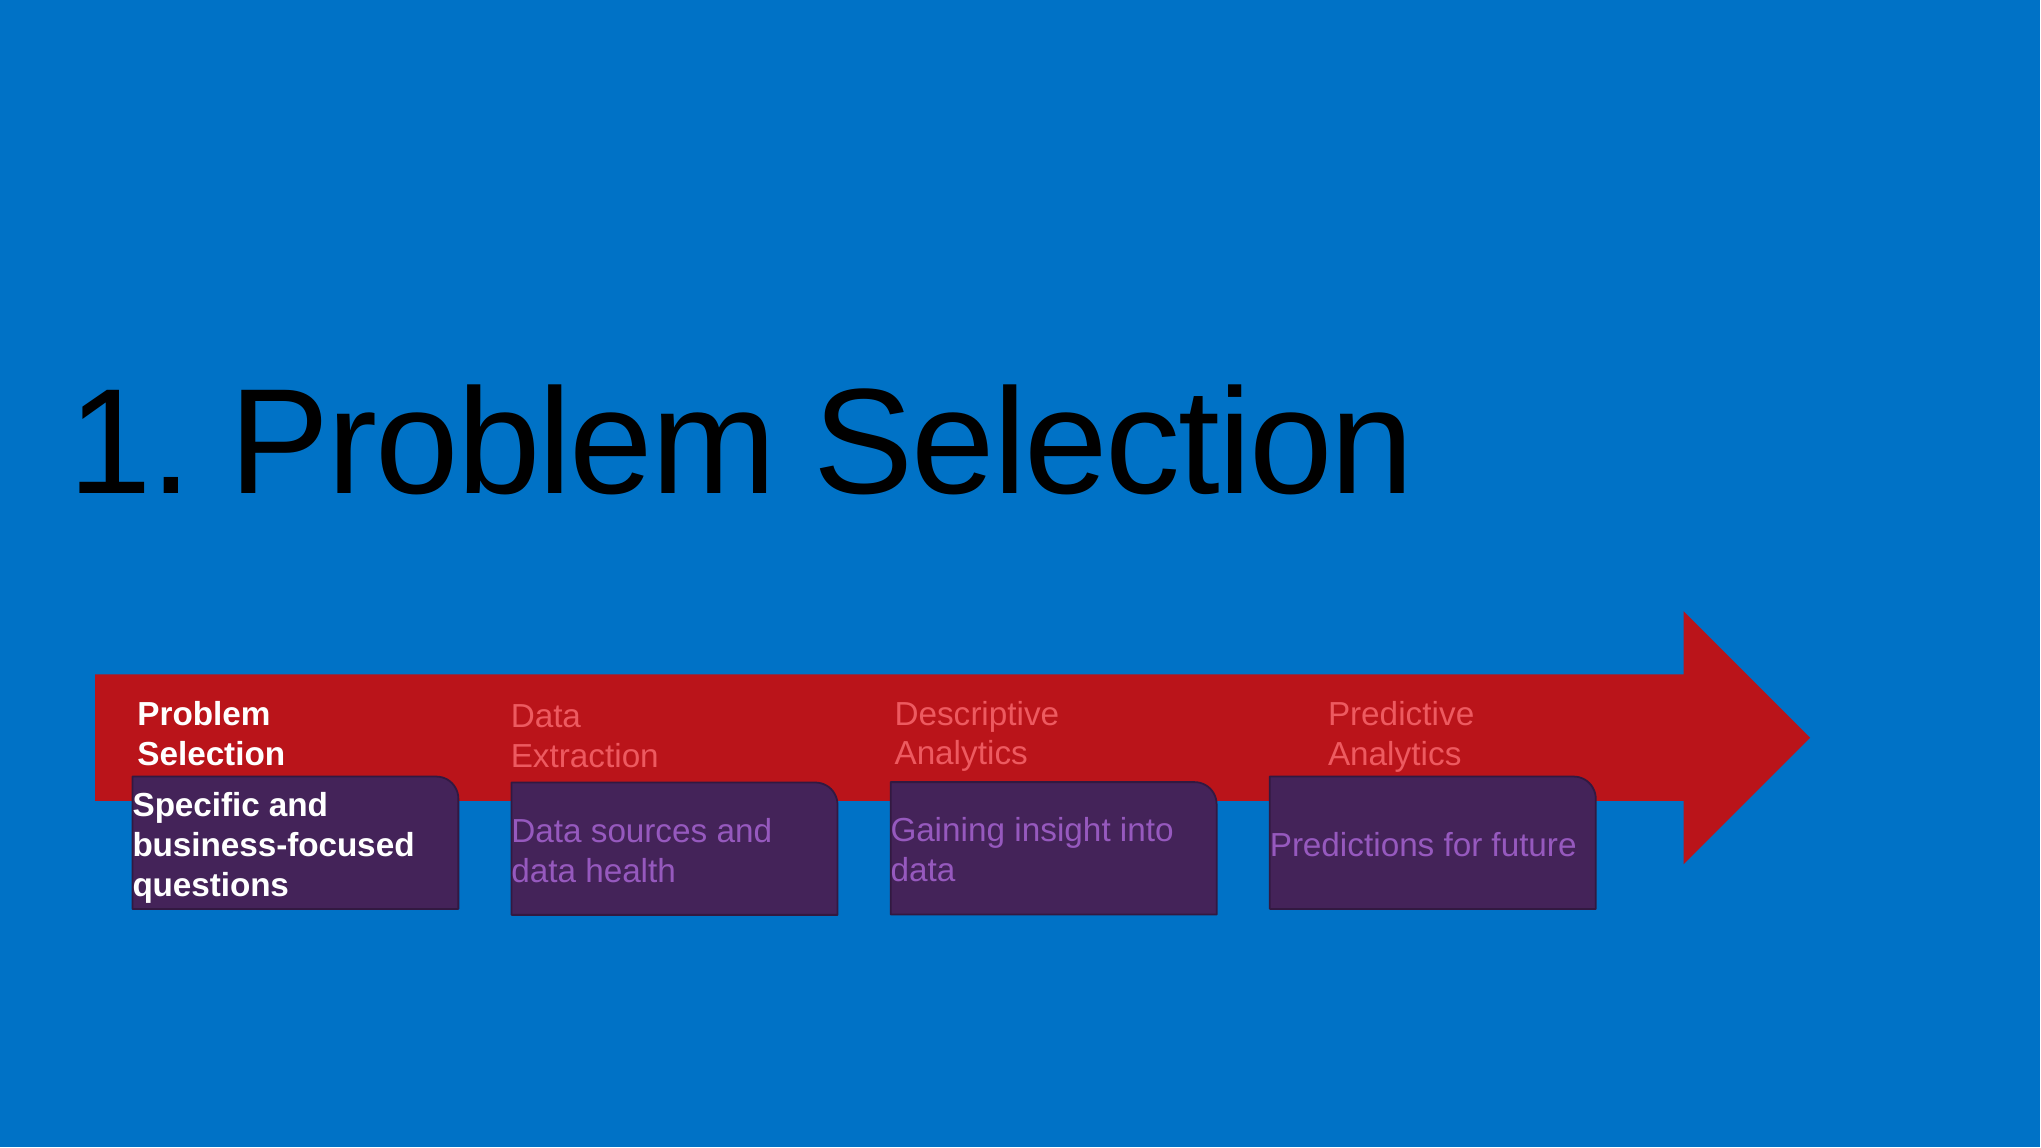

# 1. Problem Selection

Descriptive
Analytics
Problem
Selection
Predictive
Analytics
Data Extraction
Specific and business-focused questions
Predictions for future
Gaining insight into data
Data sources and data health